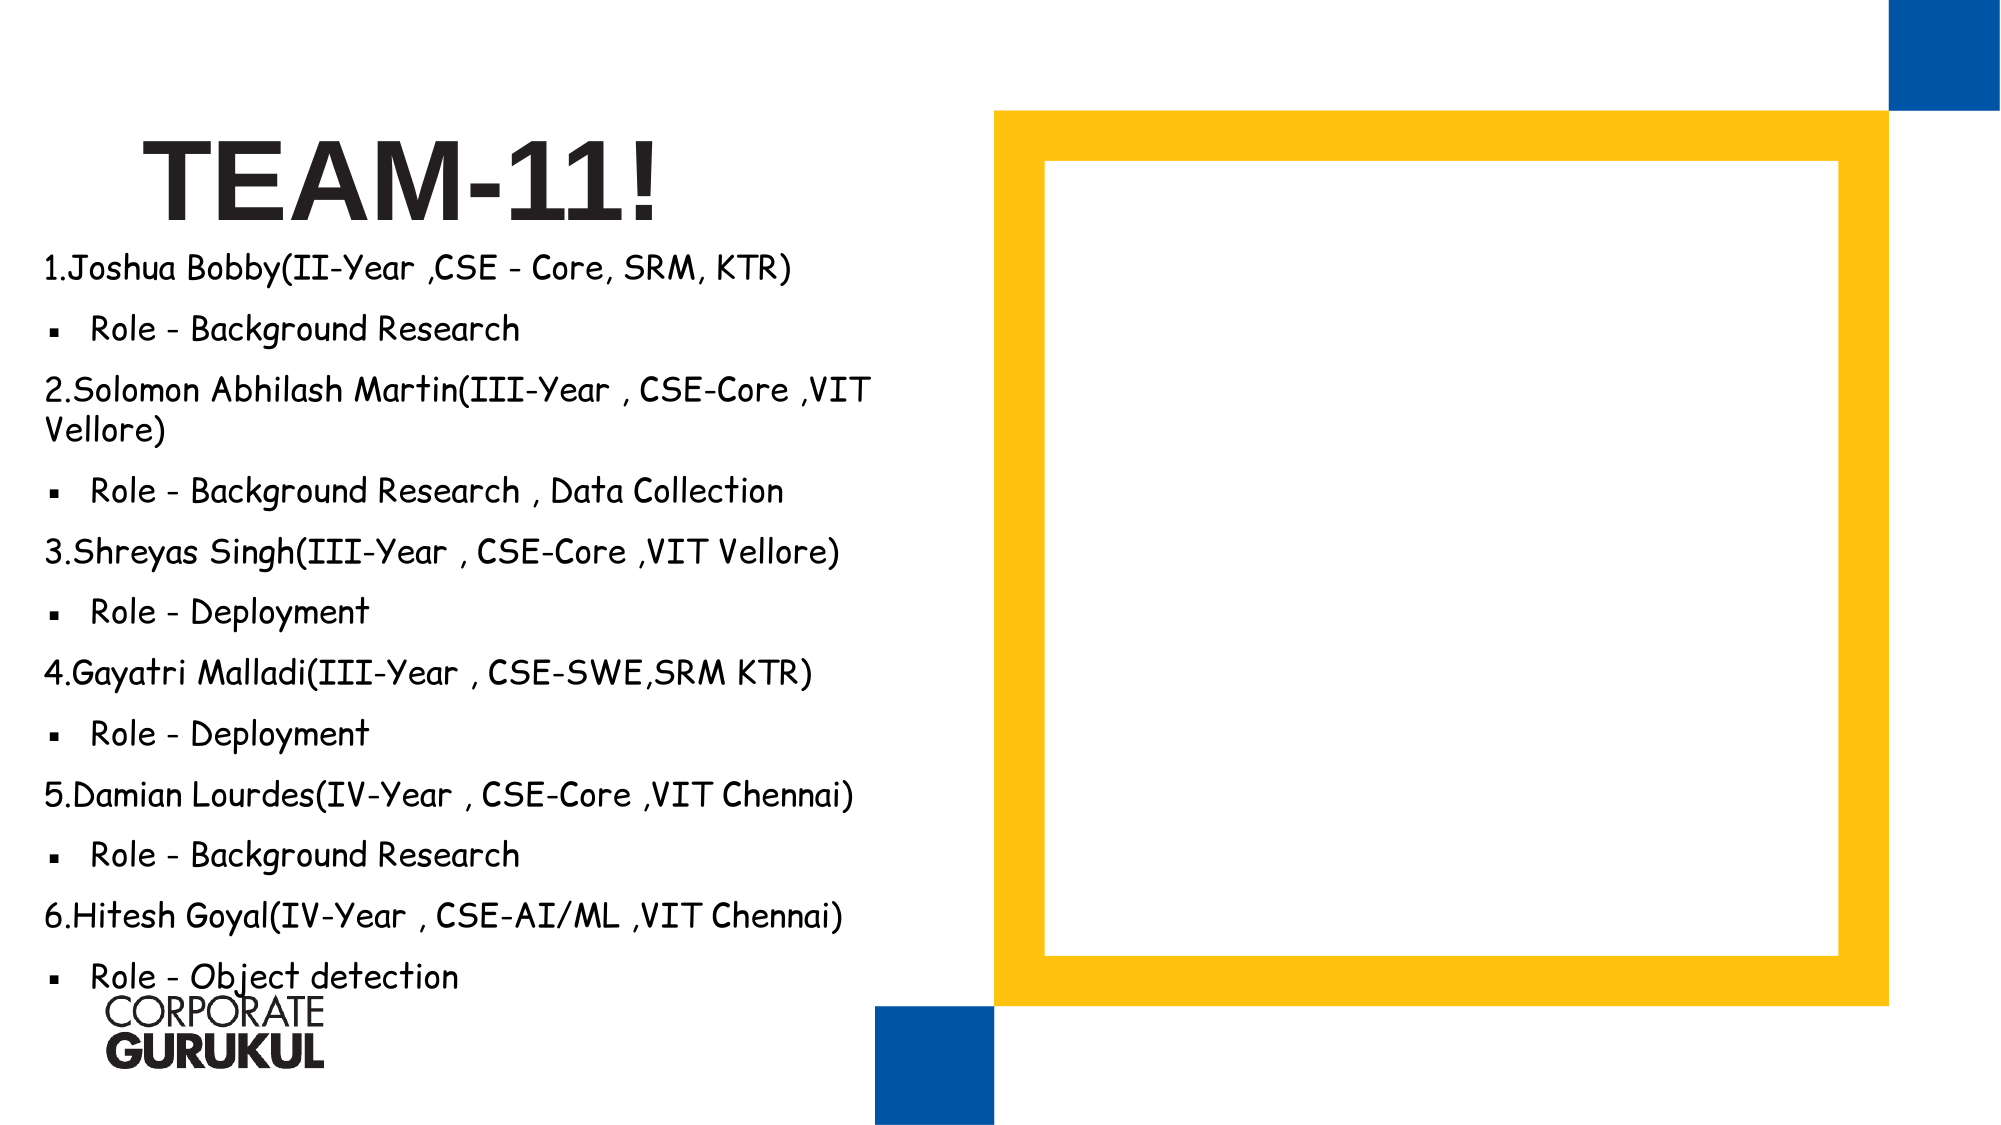

TEAM-11!
1.Joshua Bobby(II-Year ,CSE - Core, SRM, KTR)
Role - Background Research
2.Solomon Abhilash Martin(III-Year , CSE-Core ,VIT Vellore)
Role - Background Research , Data Collection
3.Shreyas Singh(III-Year , CSE-Core ,VIT Vellore)
Role - Deployment
4.Gayatri Malladi(III-Year , CSE-SWE,SRM KTR)
Role - Deployment
5.Damian Lourdes(IV-Year , CSE-Core ,VIT Chennai)
Role - Background Research
6.Hitesh Goyal(IV-Year , CSE-AI/ML ,VIT Chennai)
Role - Object detection